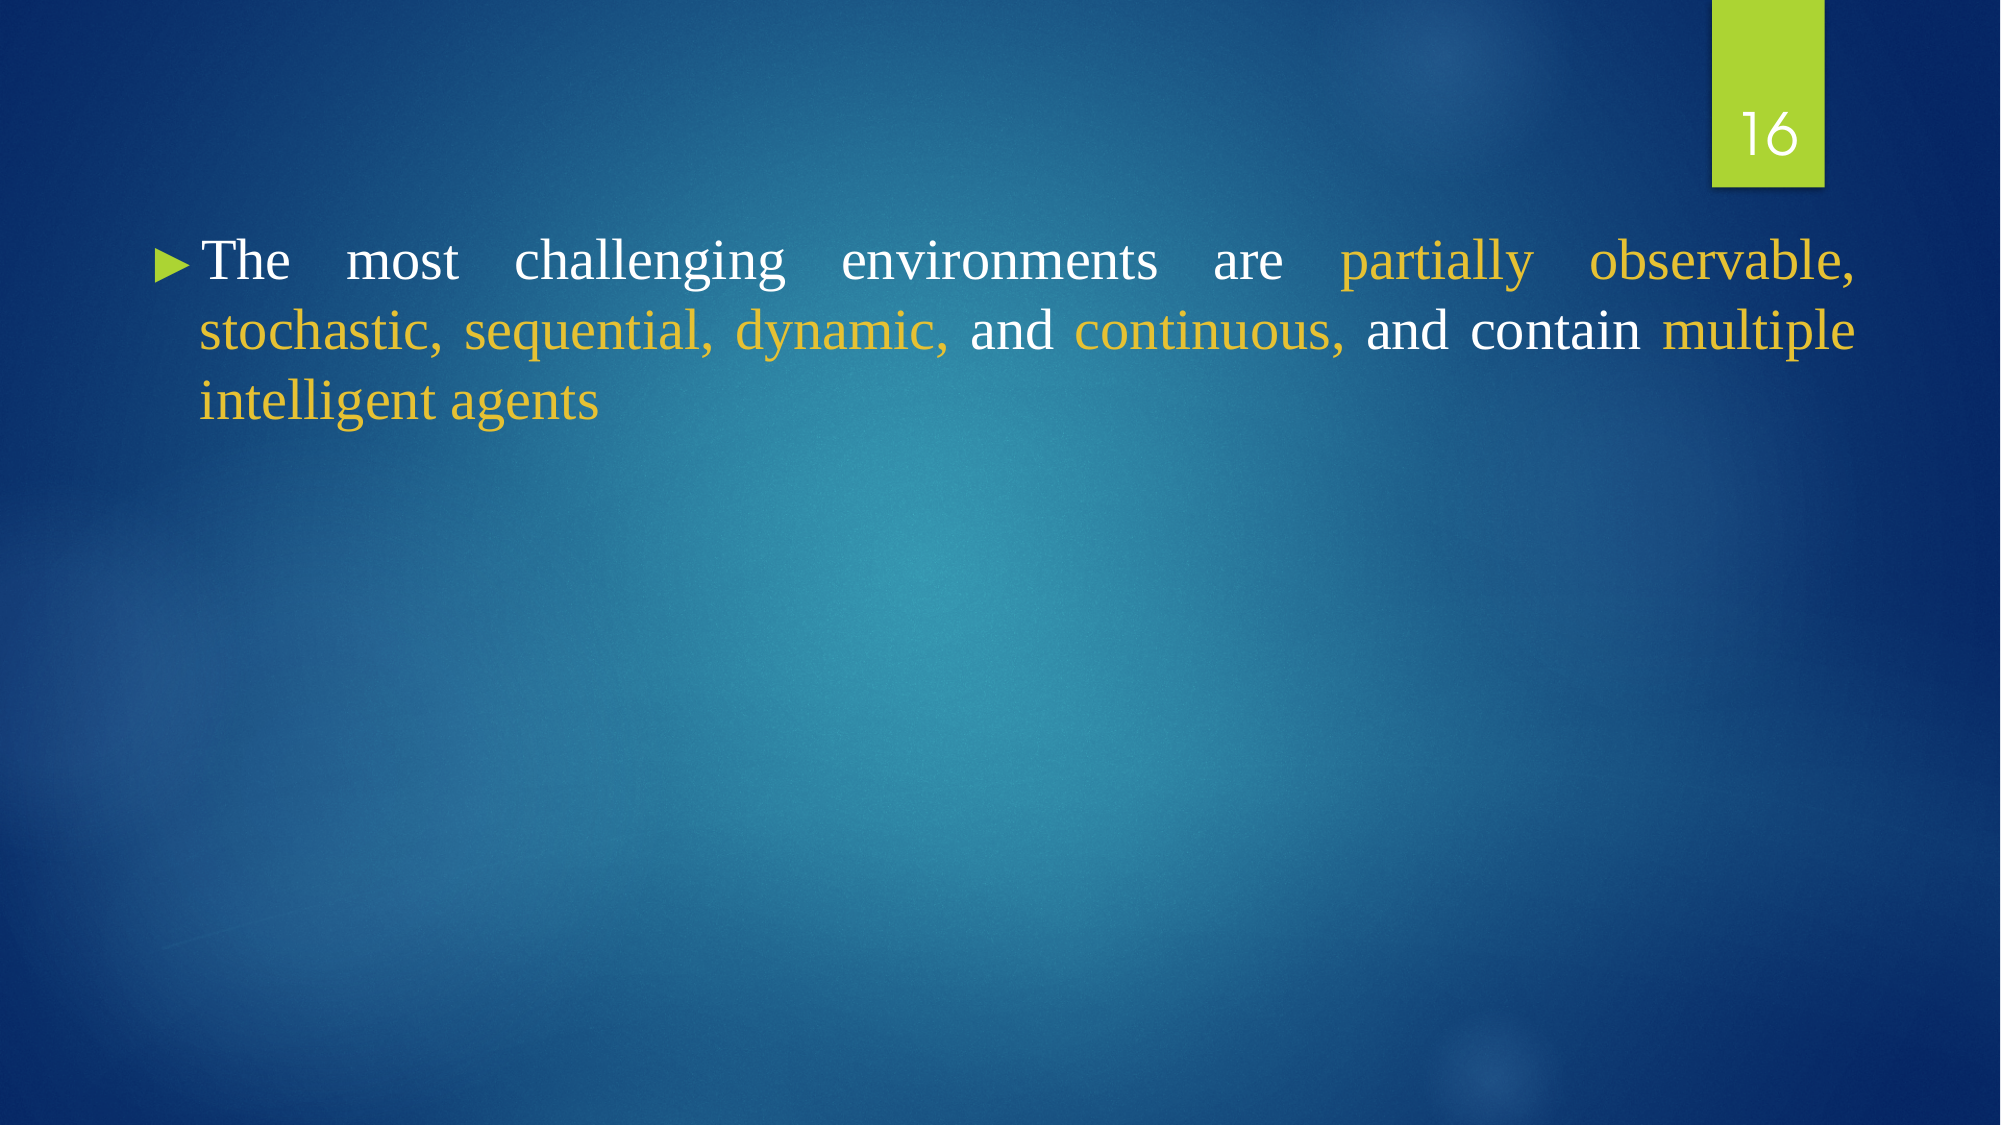

16
The most challenging environments are partially observable, stochastic, sequential, dynamic, and continuous, and contain multiple intelligent agents